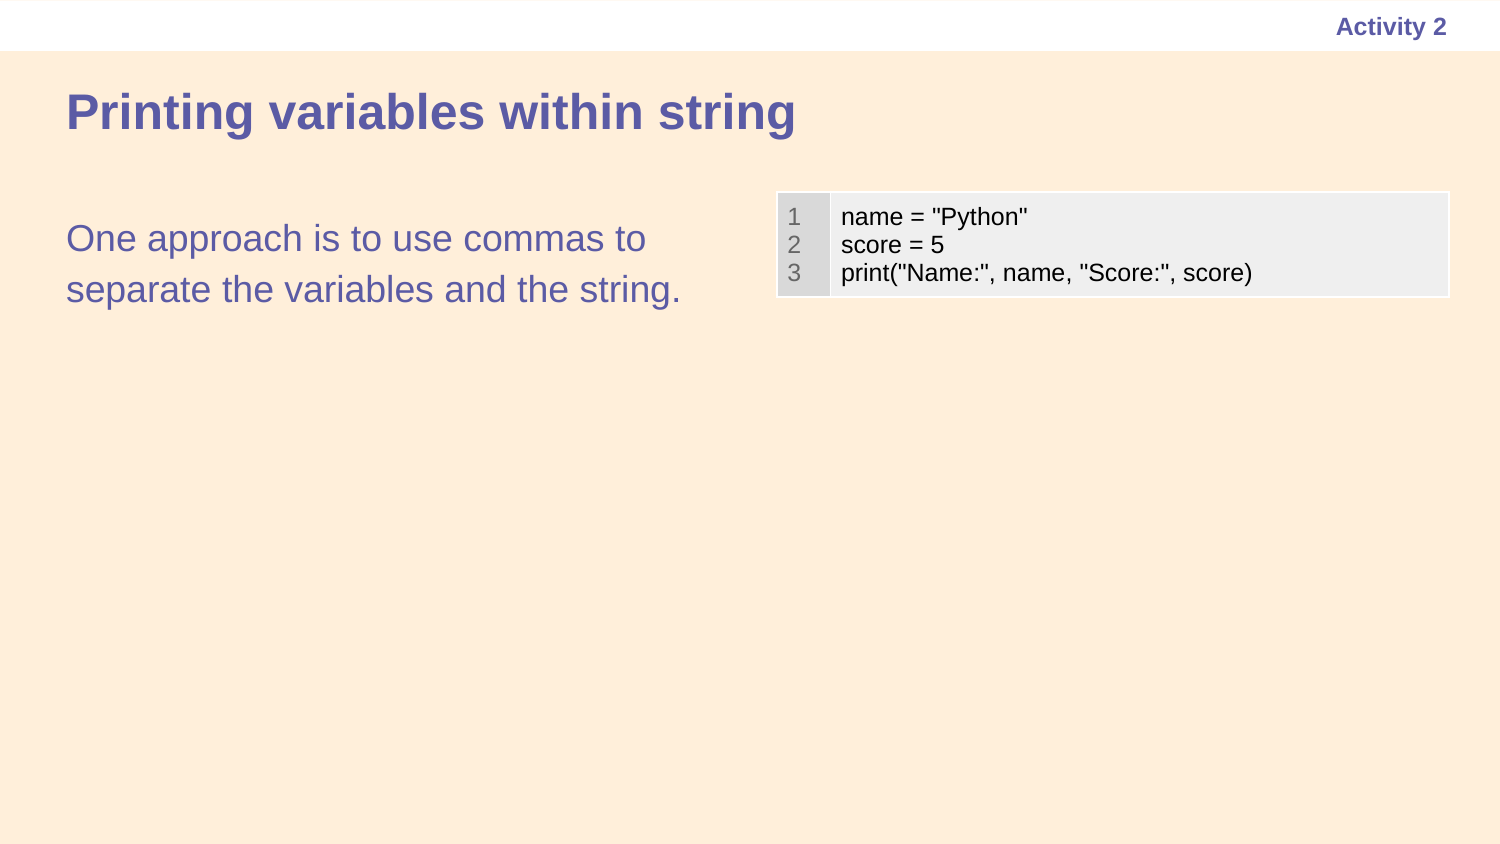

Activity 2
# Printing variables within string
| 1 2 3 | name = "Python" score = 5 print("Name:", name, "Score:", score) |
| --- | --- |
One approach is to use commas to separate the variables and the string.